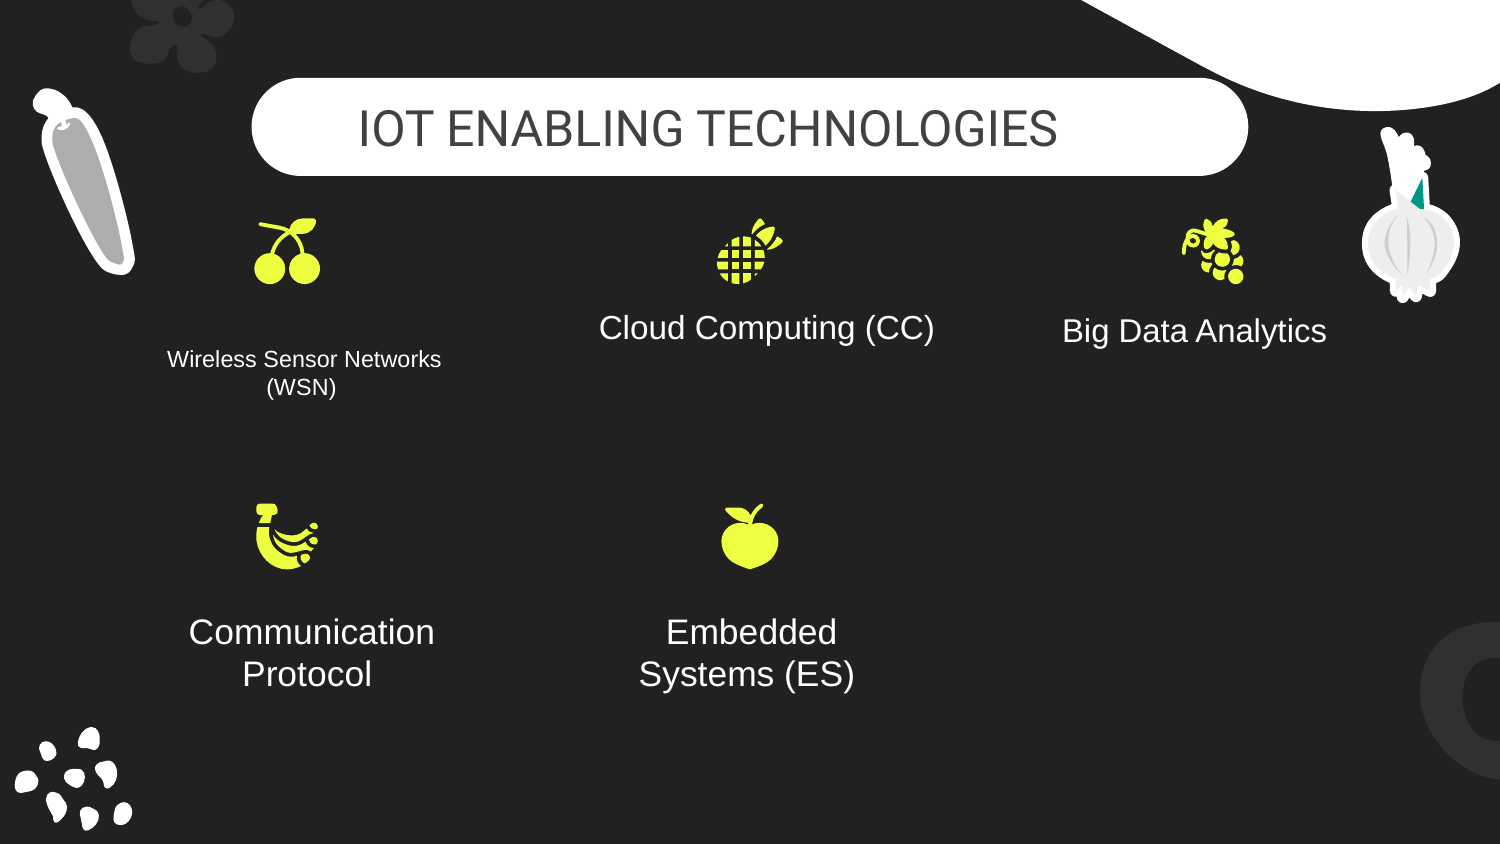

IOT ENABLING TECHNOLOGIES

Cloud Computing (CC)

Big Data Analytics

# Wireless Sensor Networks (WSN)

Communication Protocol
Embedded Systems (ES)